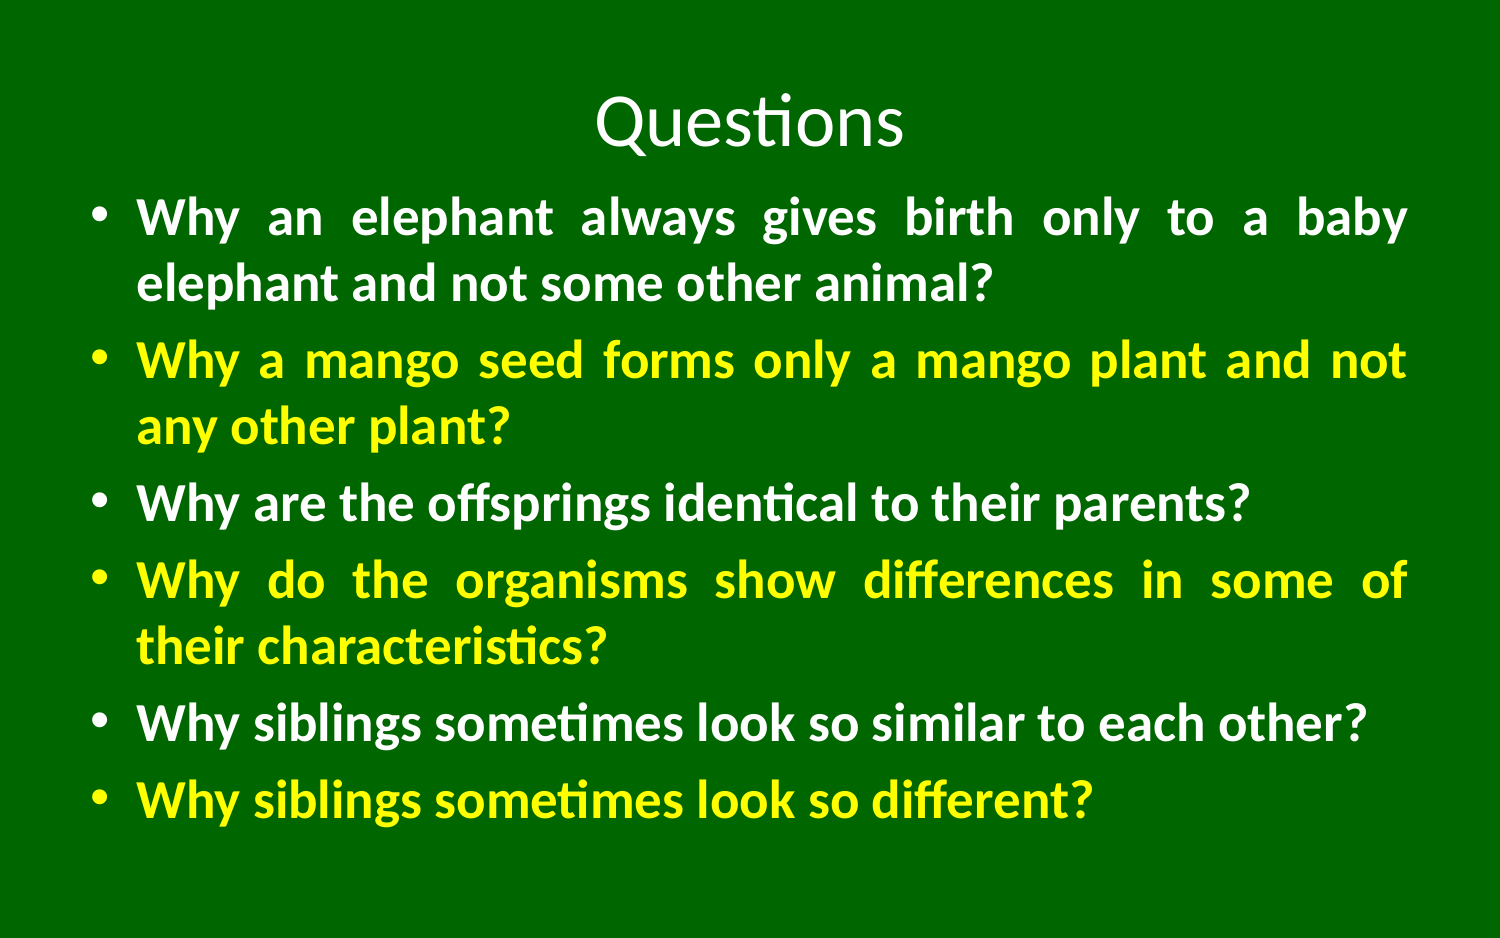

# Questions
Why an elephant always gives birth only to a baby elephant and not some other animal?
Why a mango seed forms only a mango plant and not any other plant?
Why are the offsprings identical to their parents?
Why do the organisms show differences in some of their characteristics?
Why siblings sometimes look so similar to each other?
Why siblings sometimes look so different?